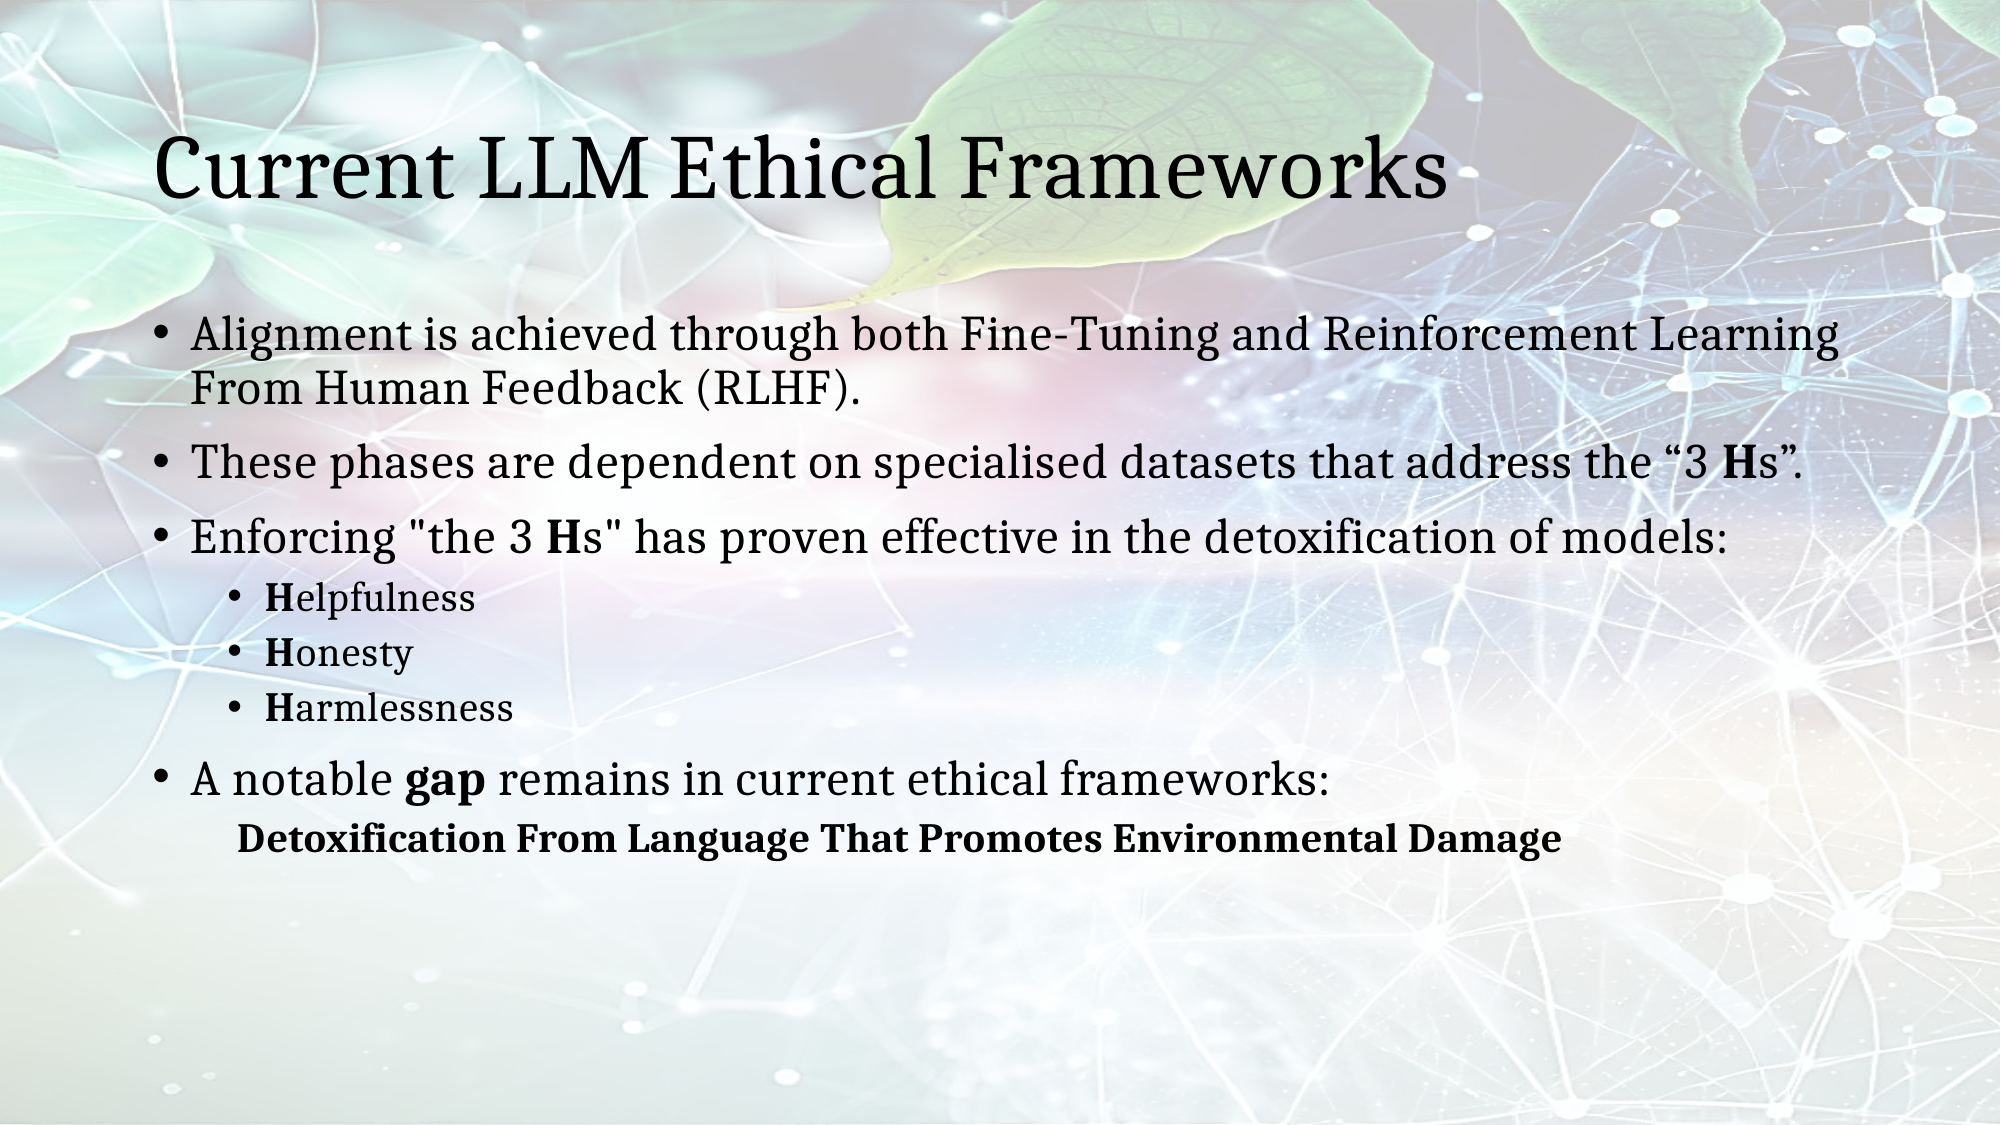

# Current LLM Ethical Frameworks
Alignment is achieved through both Fine-Tuning and Reinforcement Learning From Human Feedback (RLHF).
These phases are dependent on specialised datasets that address the “3 Hs”.
Enforcing "the 3 Hs" has proven effective in the detoxification of models:
Helpfulness
Honesty
Harmlessness
A notable gap remains in current ethical frameworks:
 Detoxification From Language That Promotes Environmental Damage